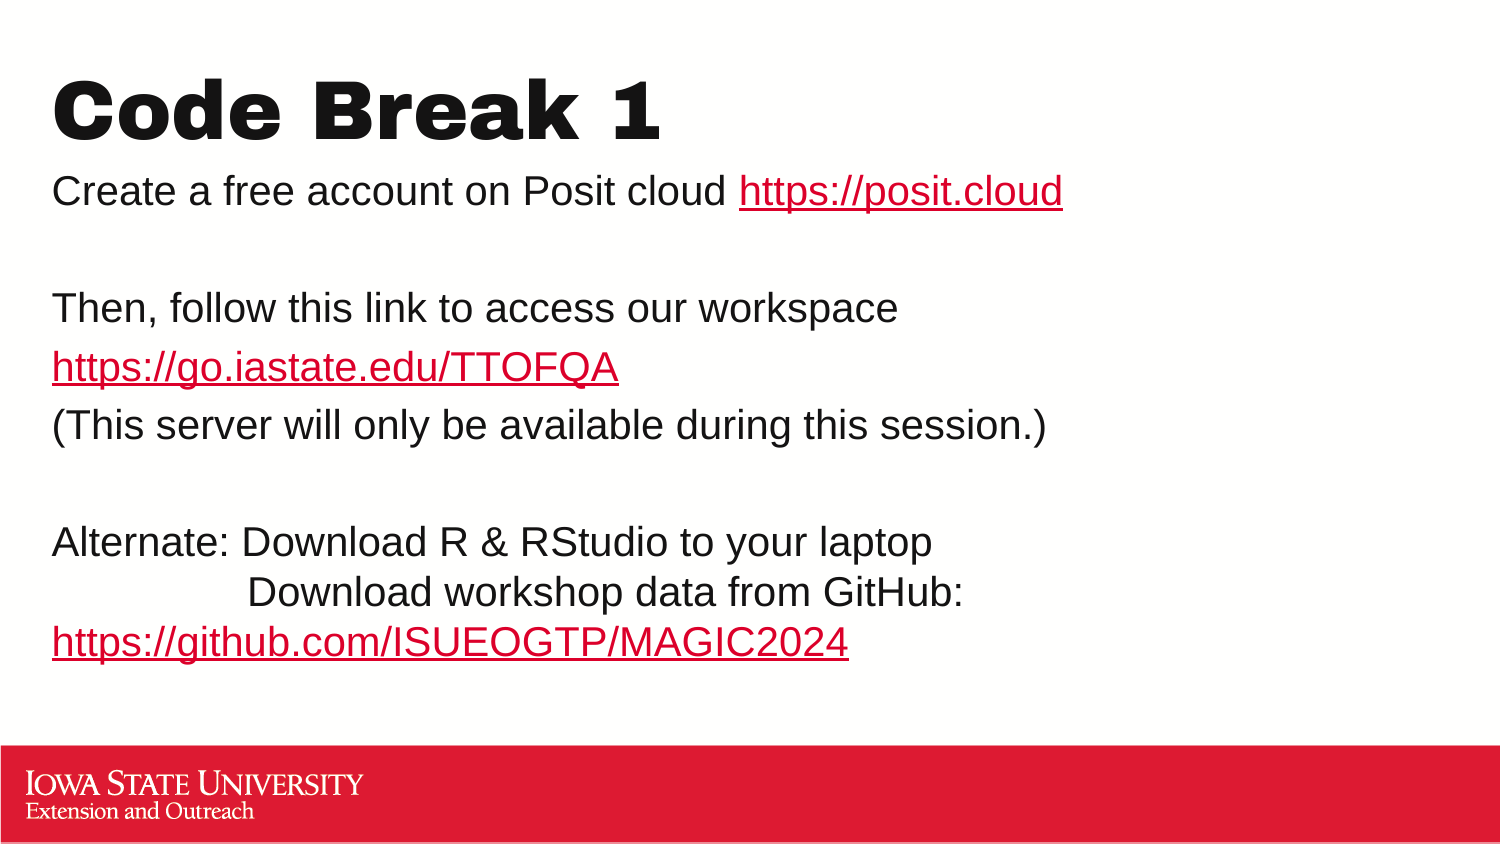

# Code Break 1
Create a free account on Posit cloud https://posit.cloud

Then, follow this link to access our workspace
https://go.iastate.edu/TTOFQA
(This server will only be available during this session.)

Alternate: Download R & RStudio to your laptop
                 Download workshop data from GitHub: https://github.com/ISUEOGTP/MAGIC2024